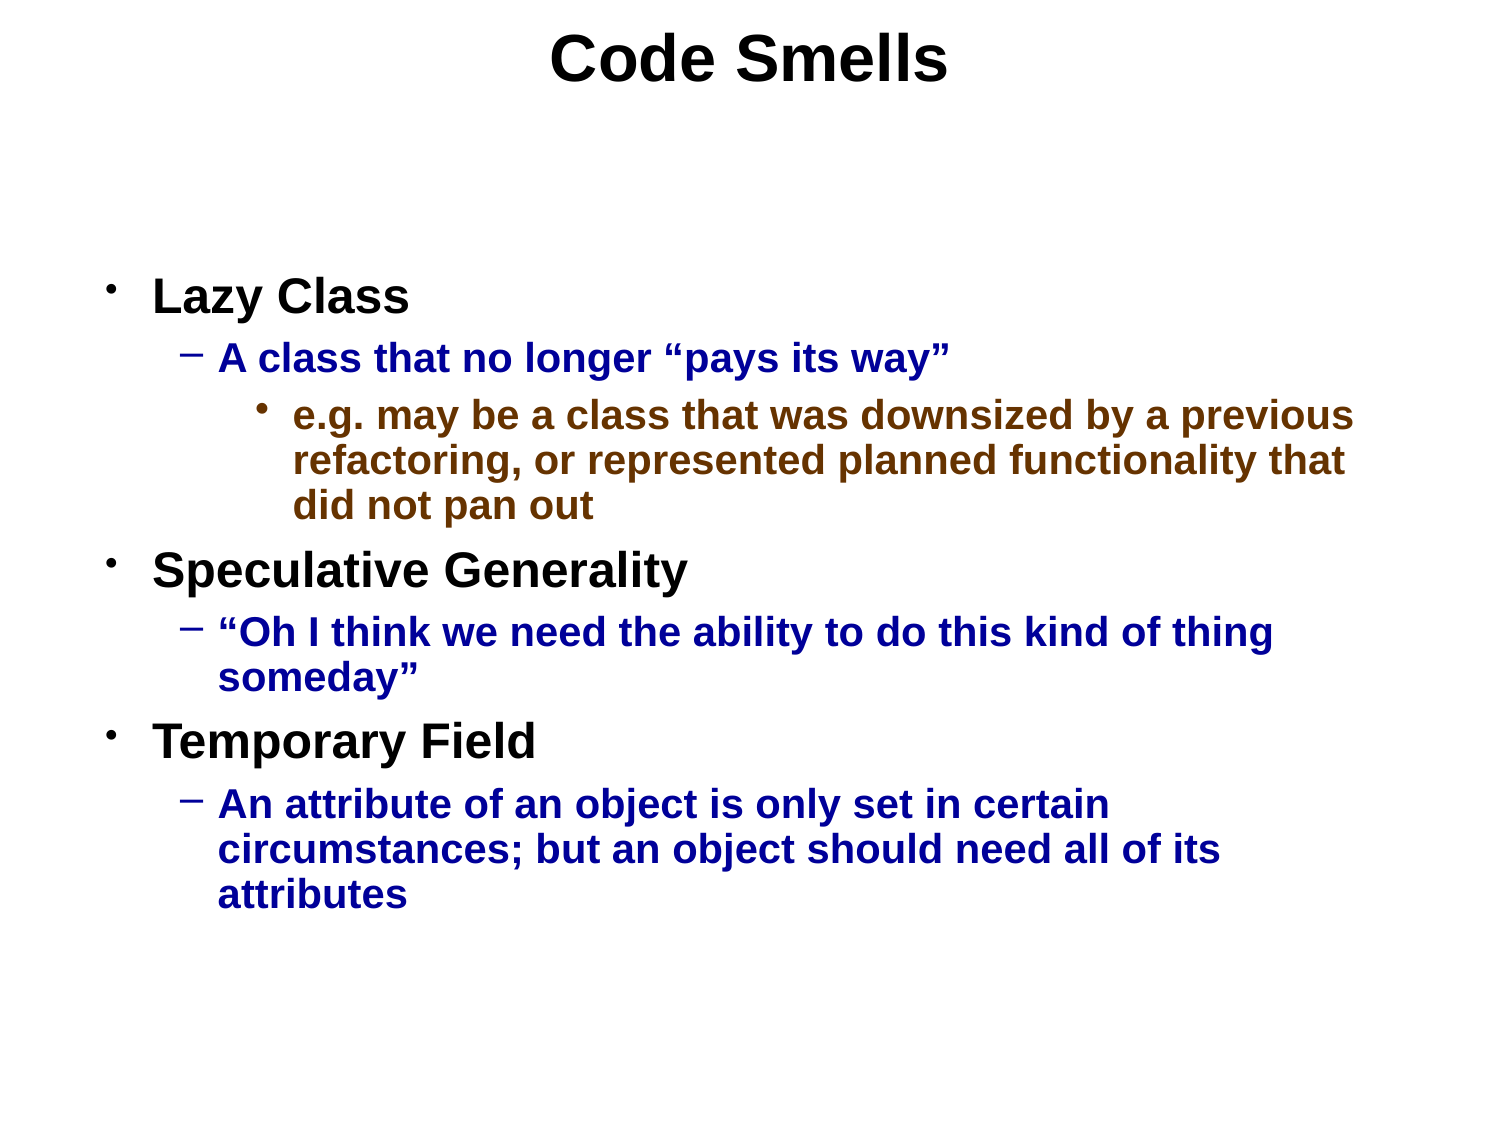

Coming up: Code Smells
# Code Smells
Lazy Class
A class that no longer “pays its way”
e.g. may be a class that was downsized by a previous refactoring, or represented planned functionality that did not pan out
Speculative Generality
“Oh I think we need the ability to do this kind of thing someday”
Temporary Field
An attribute of an object is only set in certain circumstances; but an object should need all of its attributes